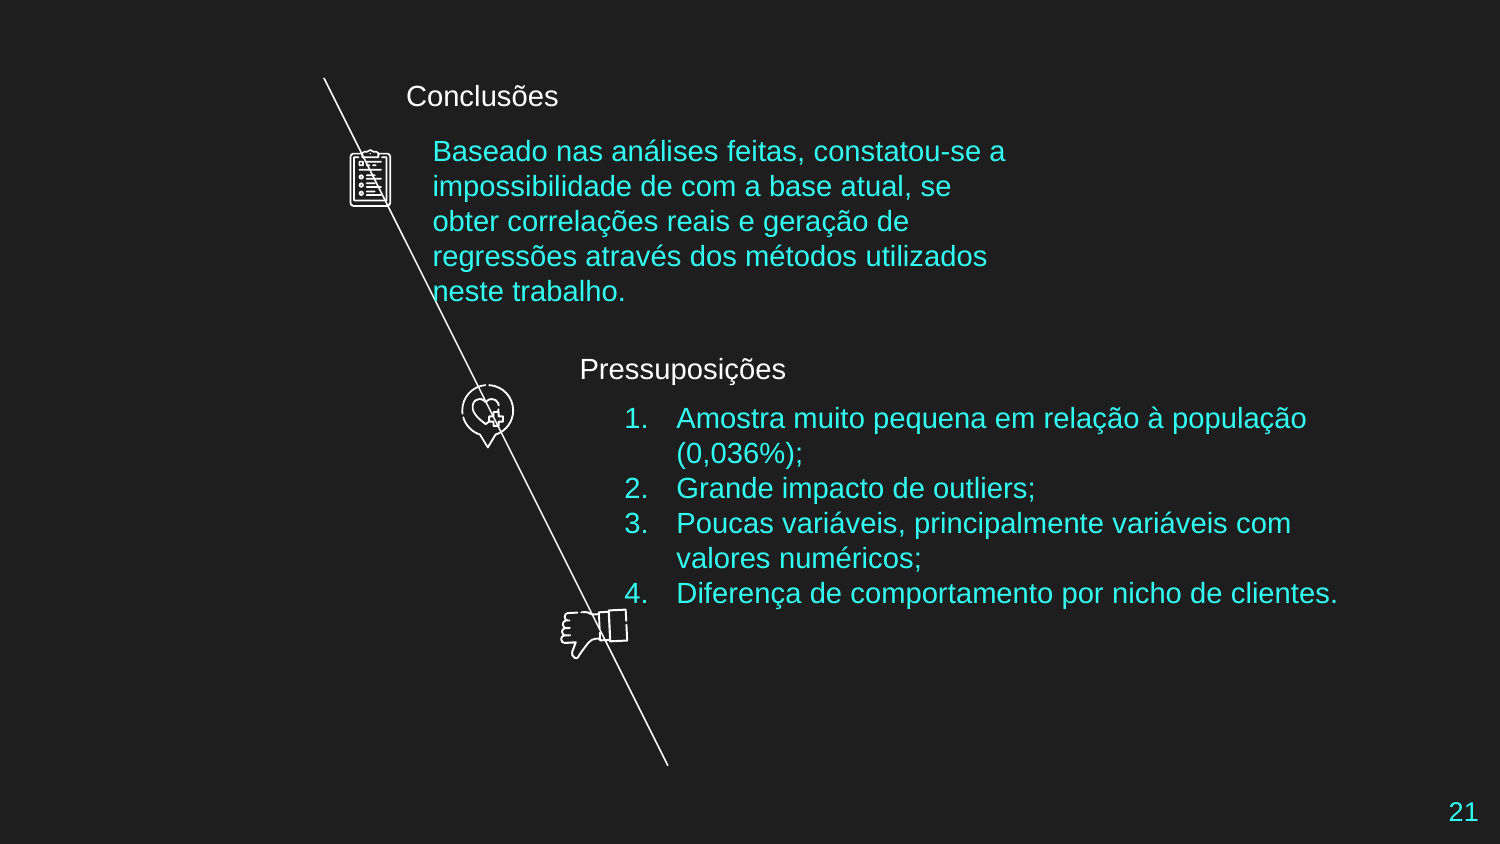

Conclusões
Baseado nas análises feitas, constatou-se a impossibilidade de com a base atual, se obter correlações reais e geração de regressões através dos métodos utilizados neste trabalho.

Pressuposições
Amostra muito pequena em relação à população (0,036%);
Grande impacto de outliers;
Poucas variáveis, principalmente variáveis com valores numéricos;
Diferença de comportamento por nicho de clientes.

21